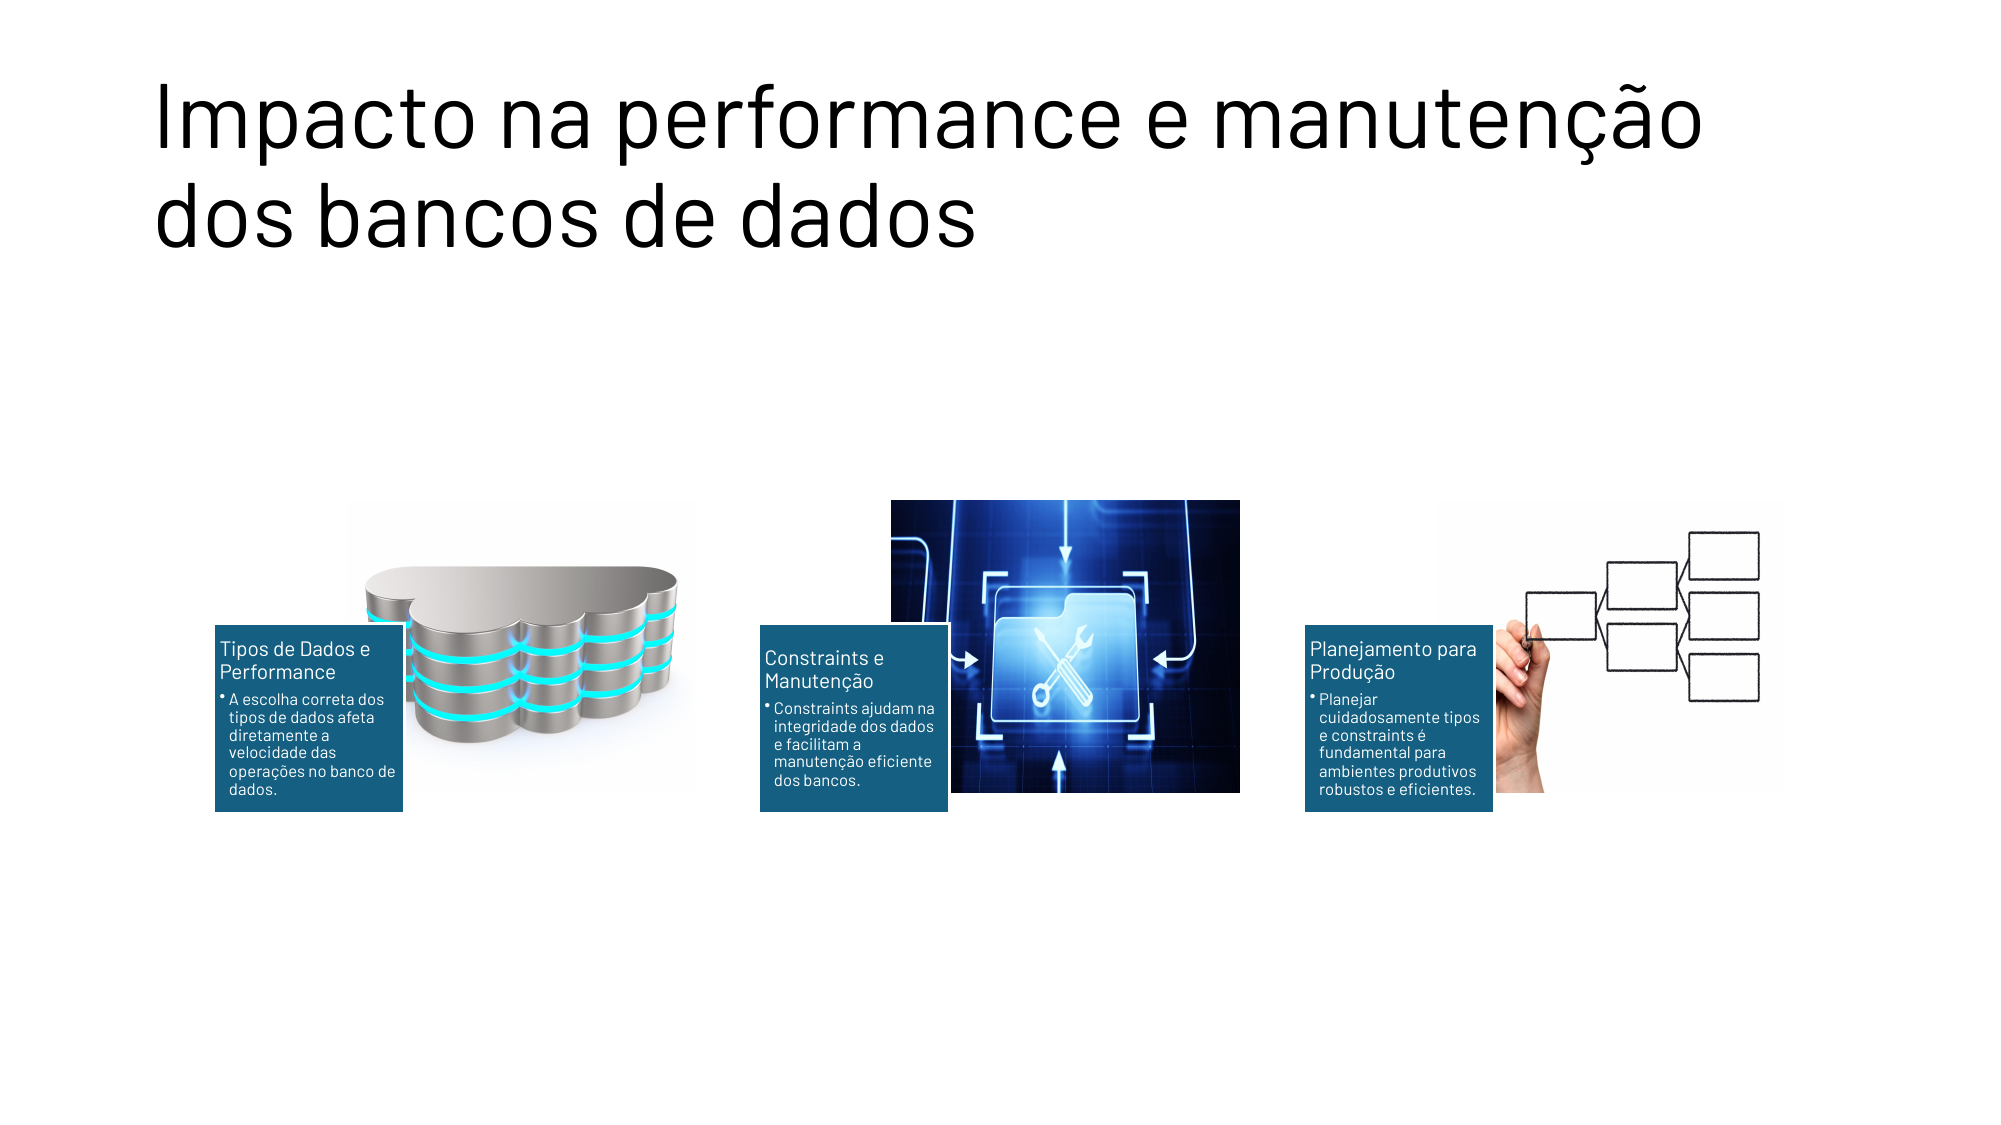

# Impacto na performance e manutenção dos bancos de dados
Tipos de Dados e Performance
A escolha correta dos tipos de dados afeta diretamente a velocidade das operações no banco de dados.
Constraints e Manutenção
Constraints ajudam na integridade dos dados e facilitam a manutenção eficiente dos bancos.
Planejamento para Produção
Planejar cuidadosamente tipos e constraints é fundamental para ambientes produtivos robustos e eficientes.